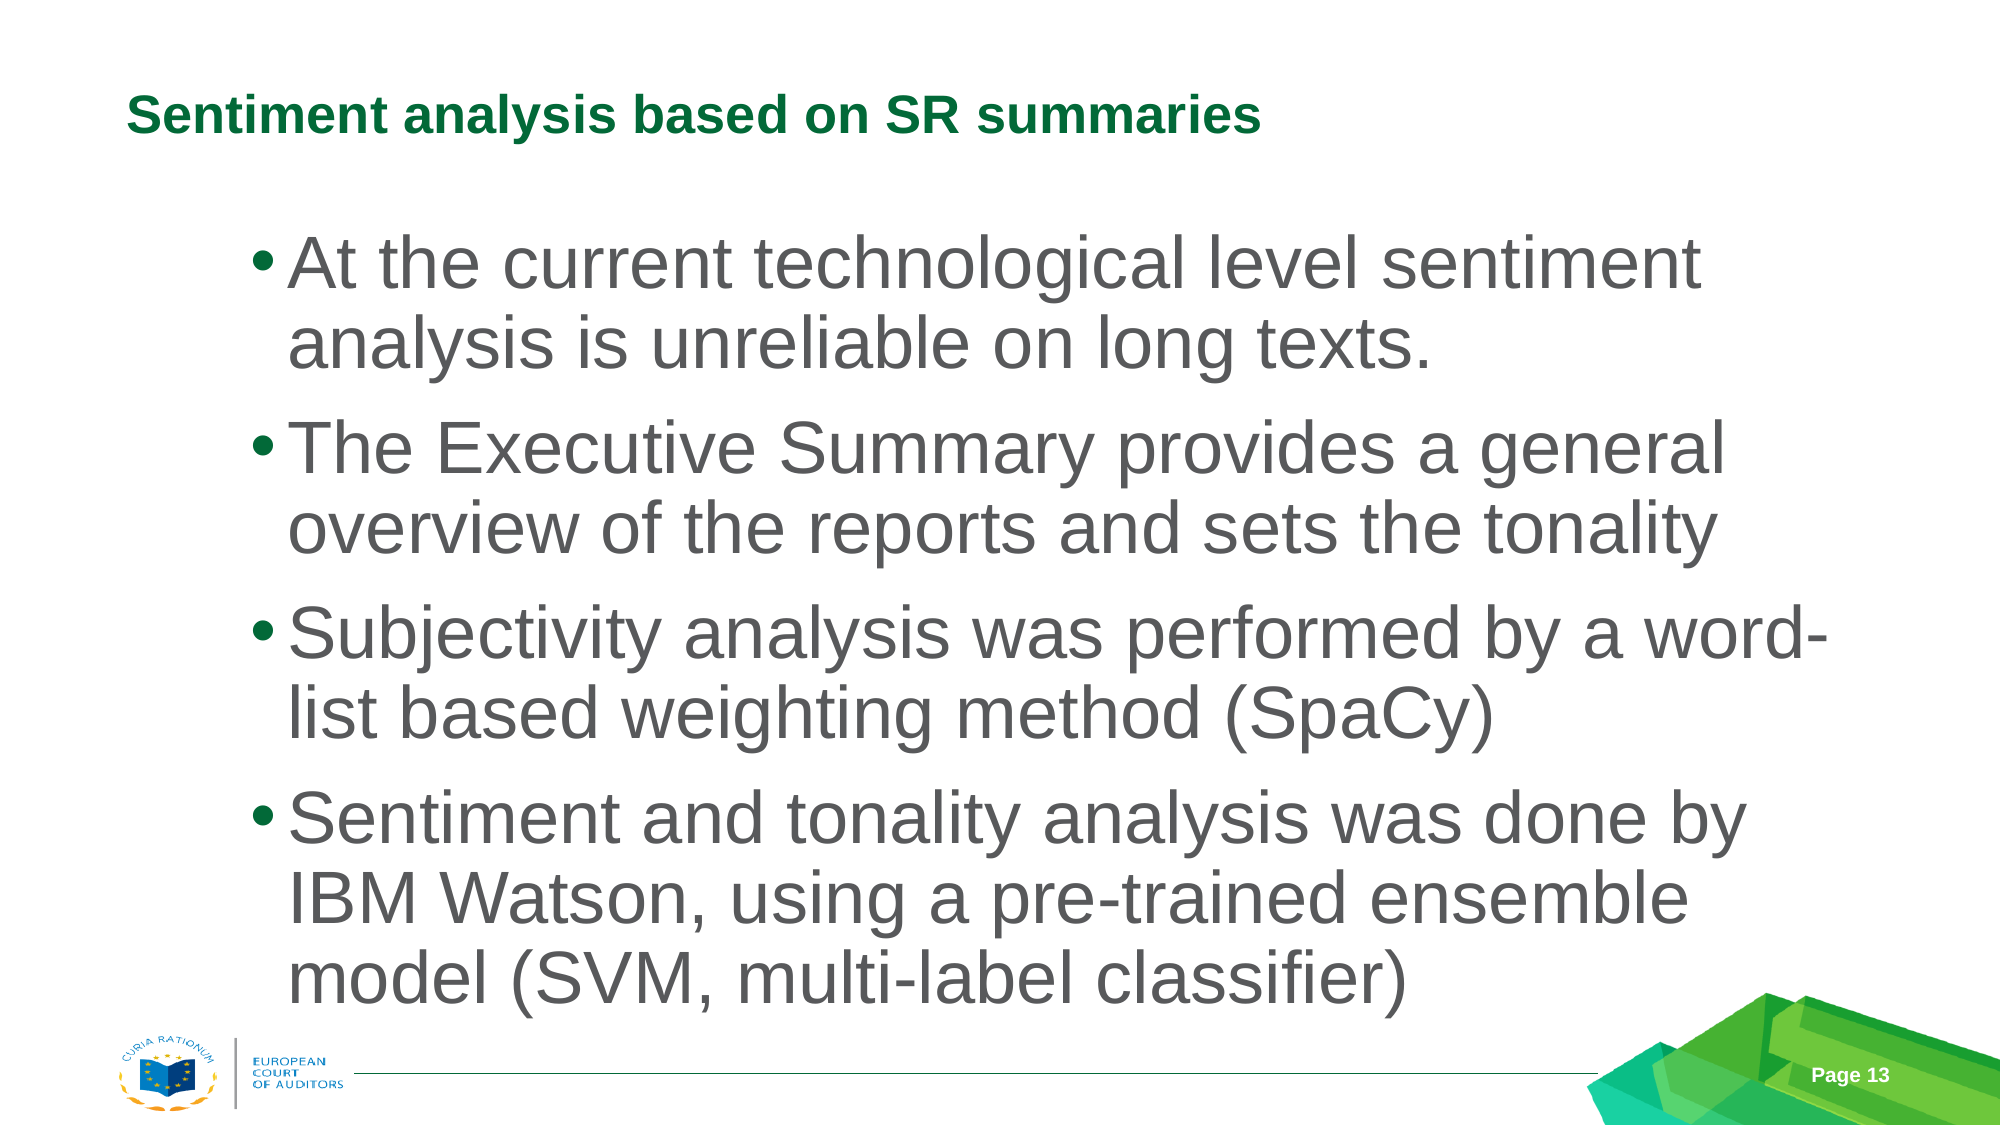

# Sentiment analysis based on SR summaries
At the current technological level sentiment analysis is unreliable on long texts.
The Executive Summary provides a general overview of the reports and sets the tonality
Subjectivity analysis was performed by a word-list based weighting method (SpaCy)
Sentiment and tonality analysis was done by IBM Watson, using a pre-trained ensemble model (SVM, multi-label classifier)
Page 13